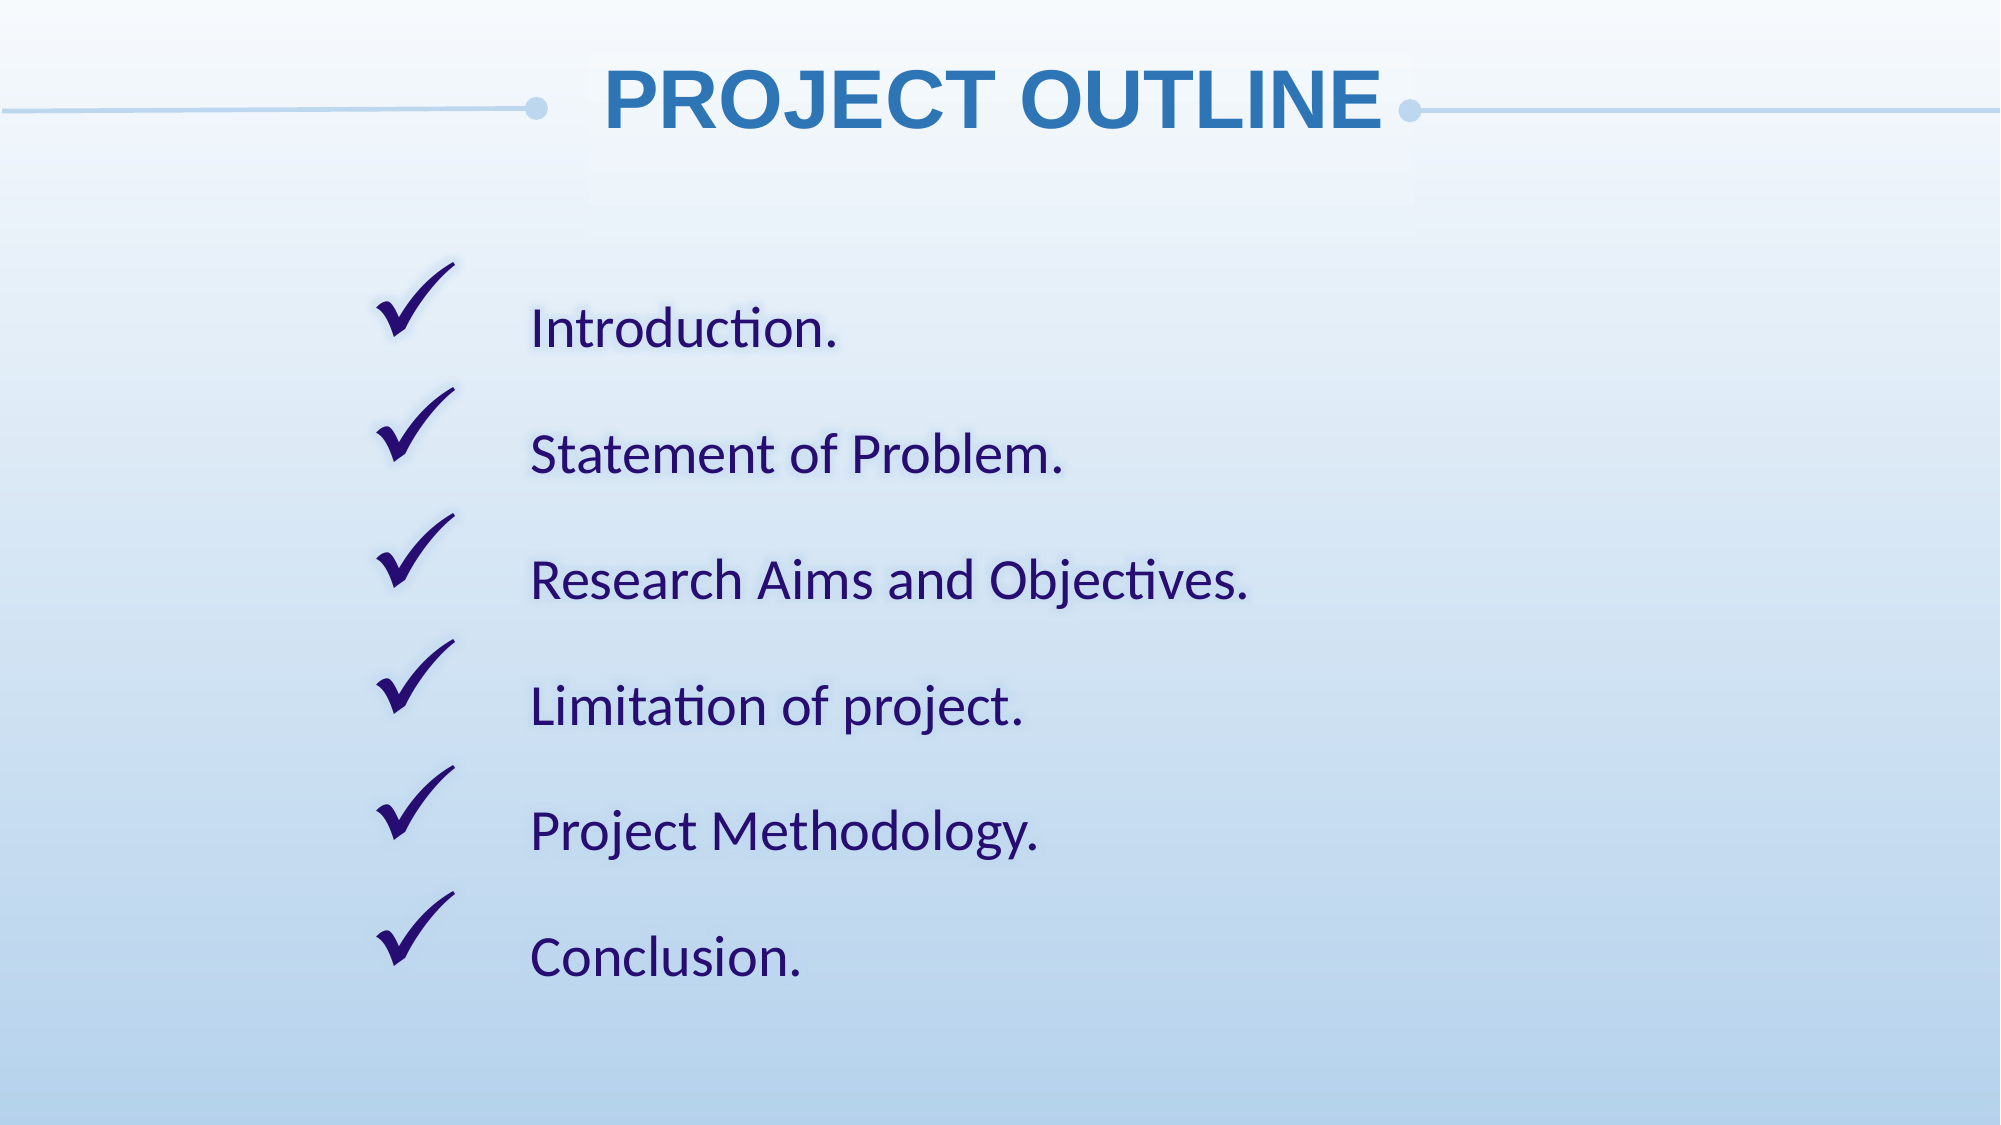

PROJECT OUTLINE
     Introduction.
     Statement of Problem.
     Research Aims and Objectives.
     Limitation of project.
     Project Methodology.
     Conclusion.